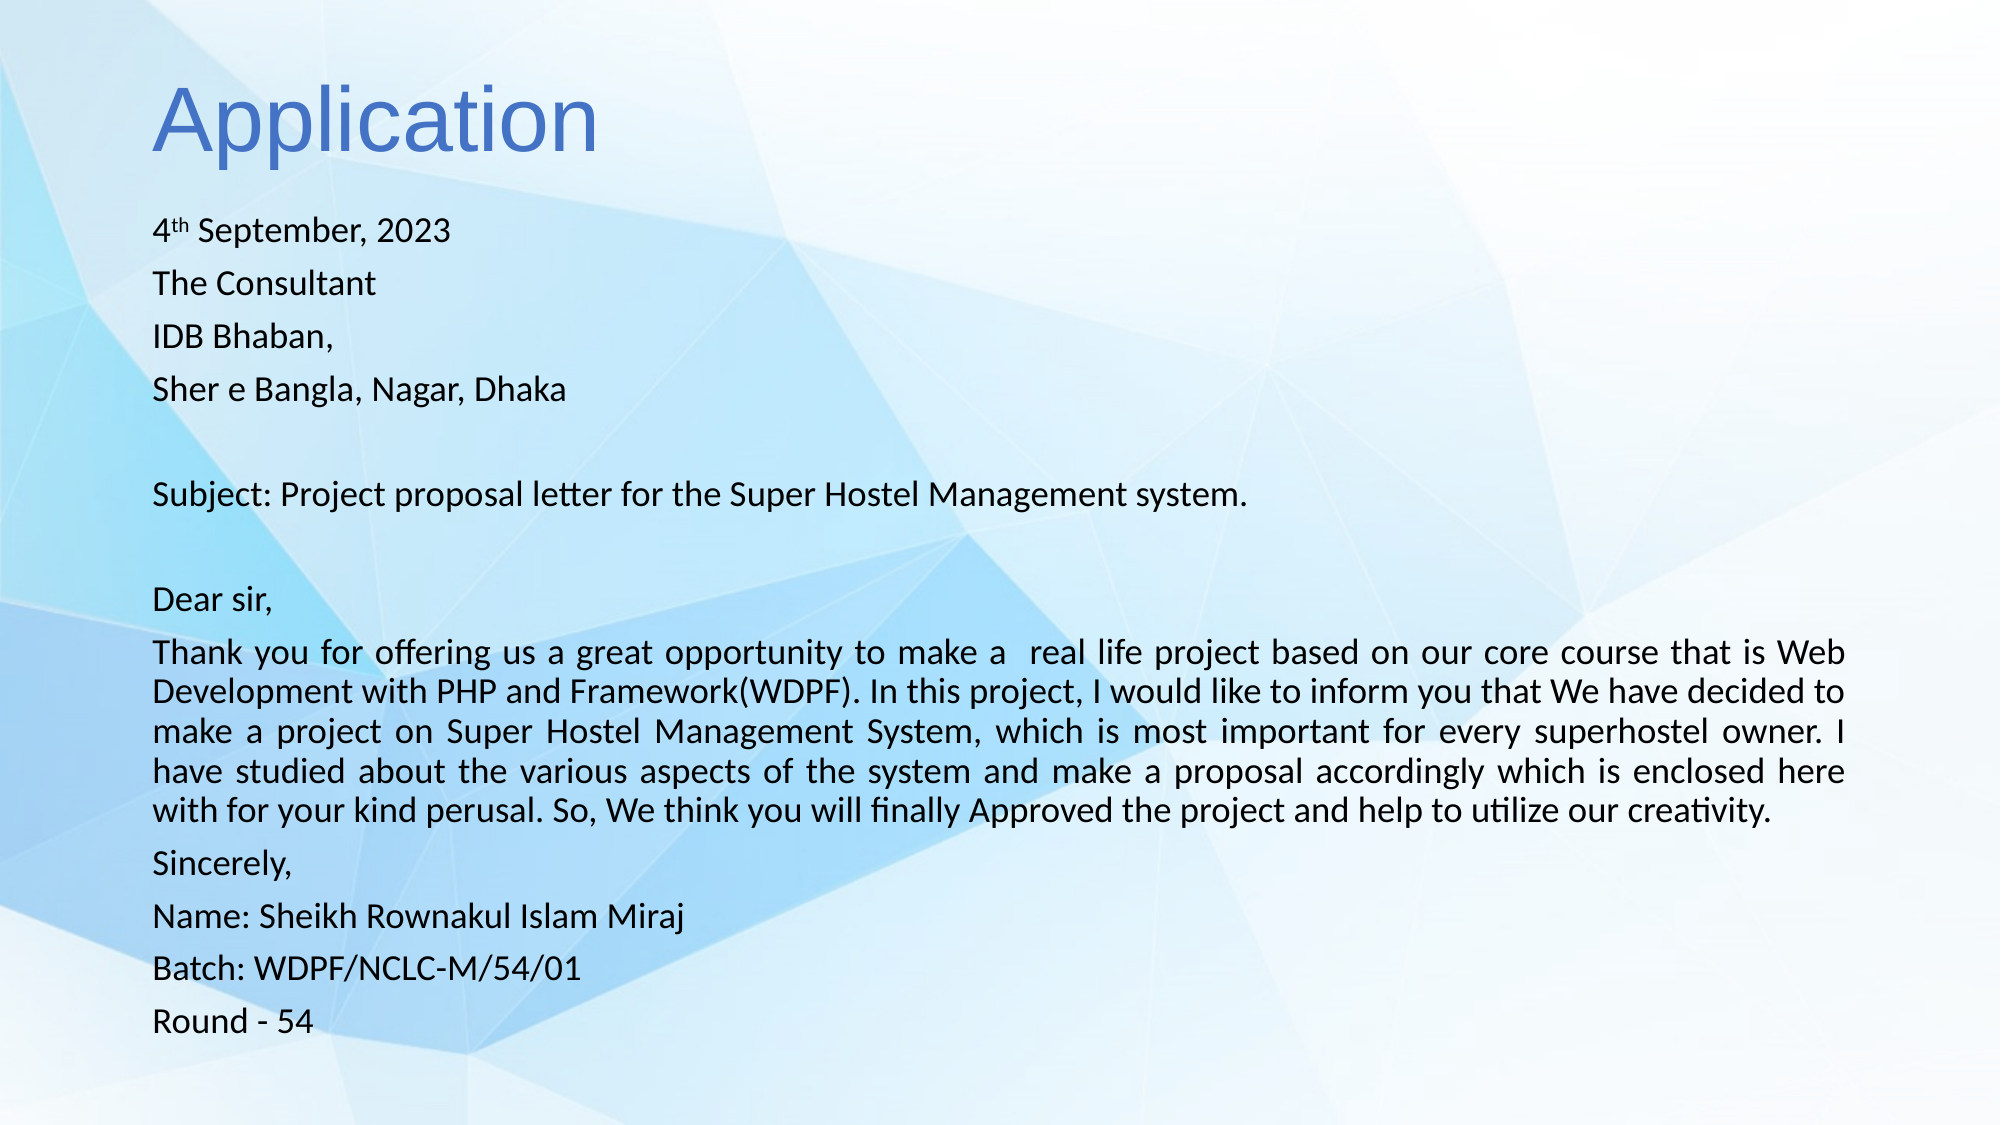

# Application
4th September, 2023
The Consultant
IDB Bhaban,
Sher e Bangla, Nagar, Dhaka

Subject: Project proposal letter for the Super Hostel Management system.

Dear sir,
Thank you for offering us a great opportunity to make a  real life project based on our core course that is Web Development with PHP and Framework(WDPF). In this project, I would like to inform you that We have decided to make a project on Super Hostel Management System, which is most important for every superhostel owner. I have studied about the various aspects of the system and make a proposal accordingly which is enclosed here with for your kind perusal. So, We think you will finally Approved the project and help to utilize our creativity.
Sincerely,
Name: Sheikh Rownakul Islam Miraj
Batch: WDPF/NCLC-M/54/01
Round - 54